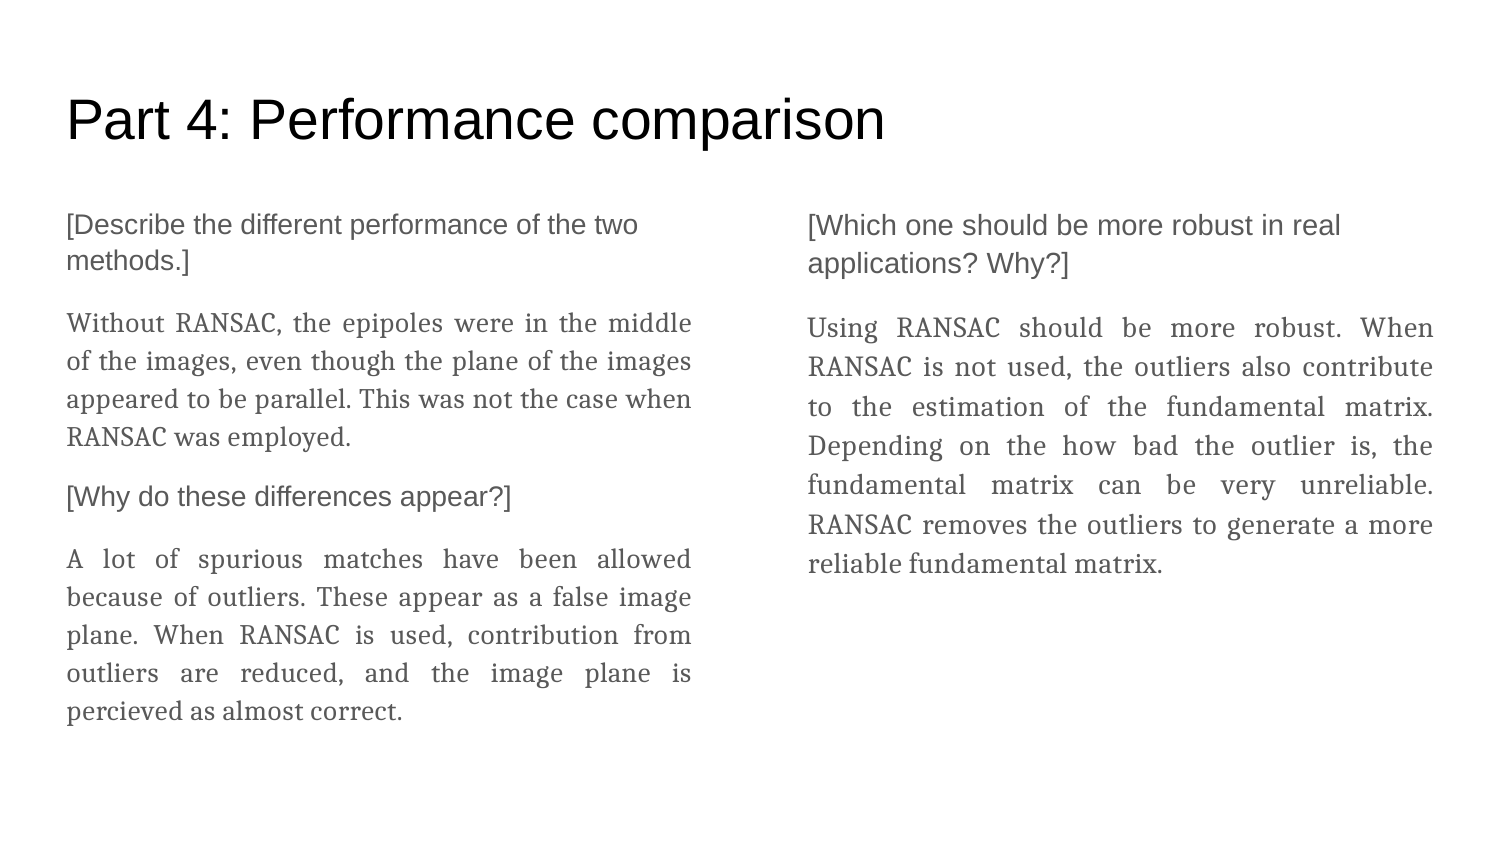

# Part 4: Performance comparison
[Describe the different performance of the two methods.]
Without RANSAC, the epipoles were in the middle of the images, even though the plane of the images appeared to be parallel. This was not the case when RANSAC was employed.
[Why do these differences appear?]
A lot of spurious matches have been allowed because of outliers. These appear as a false image plane. When RANSAC is used, contribution from outliers are reduced, and the image plane is percieved as almost correct.

[Which one should be more robust in real applications? Why?]
Using RANSAC should be more robust. When RANSAC is not used, the outliers also contribute to the estimation of the fundamental matrix. Depending on the how bad the outlier is, the fundamental matrix can be very unreliable. RANSAC removes the outliers to generate a more reliable fundamental matrix.